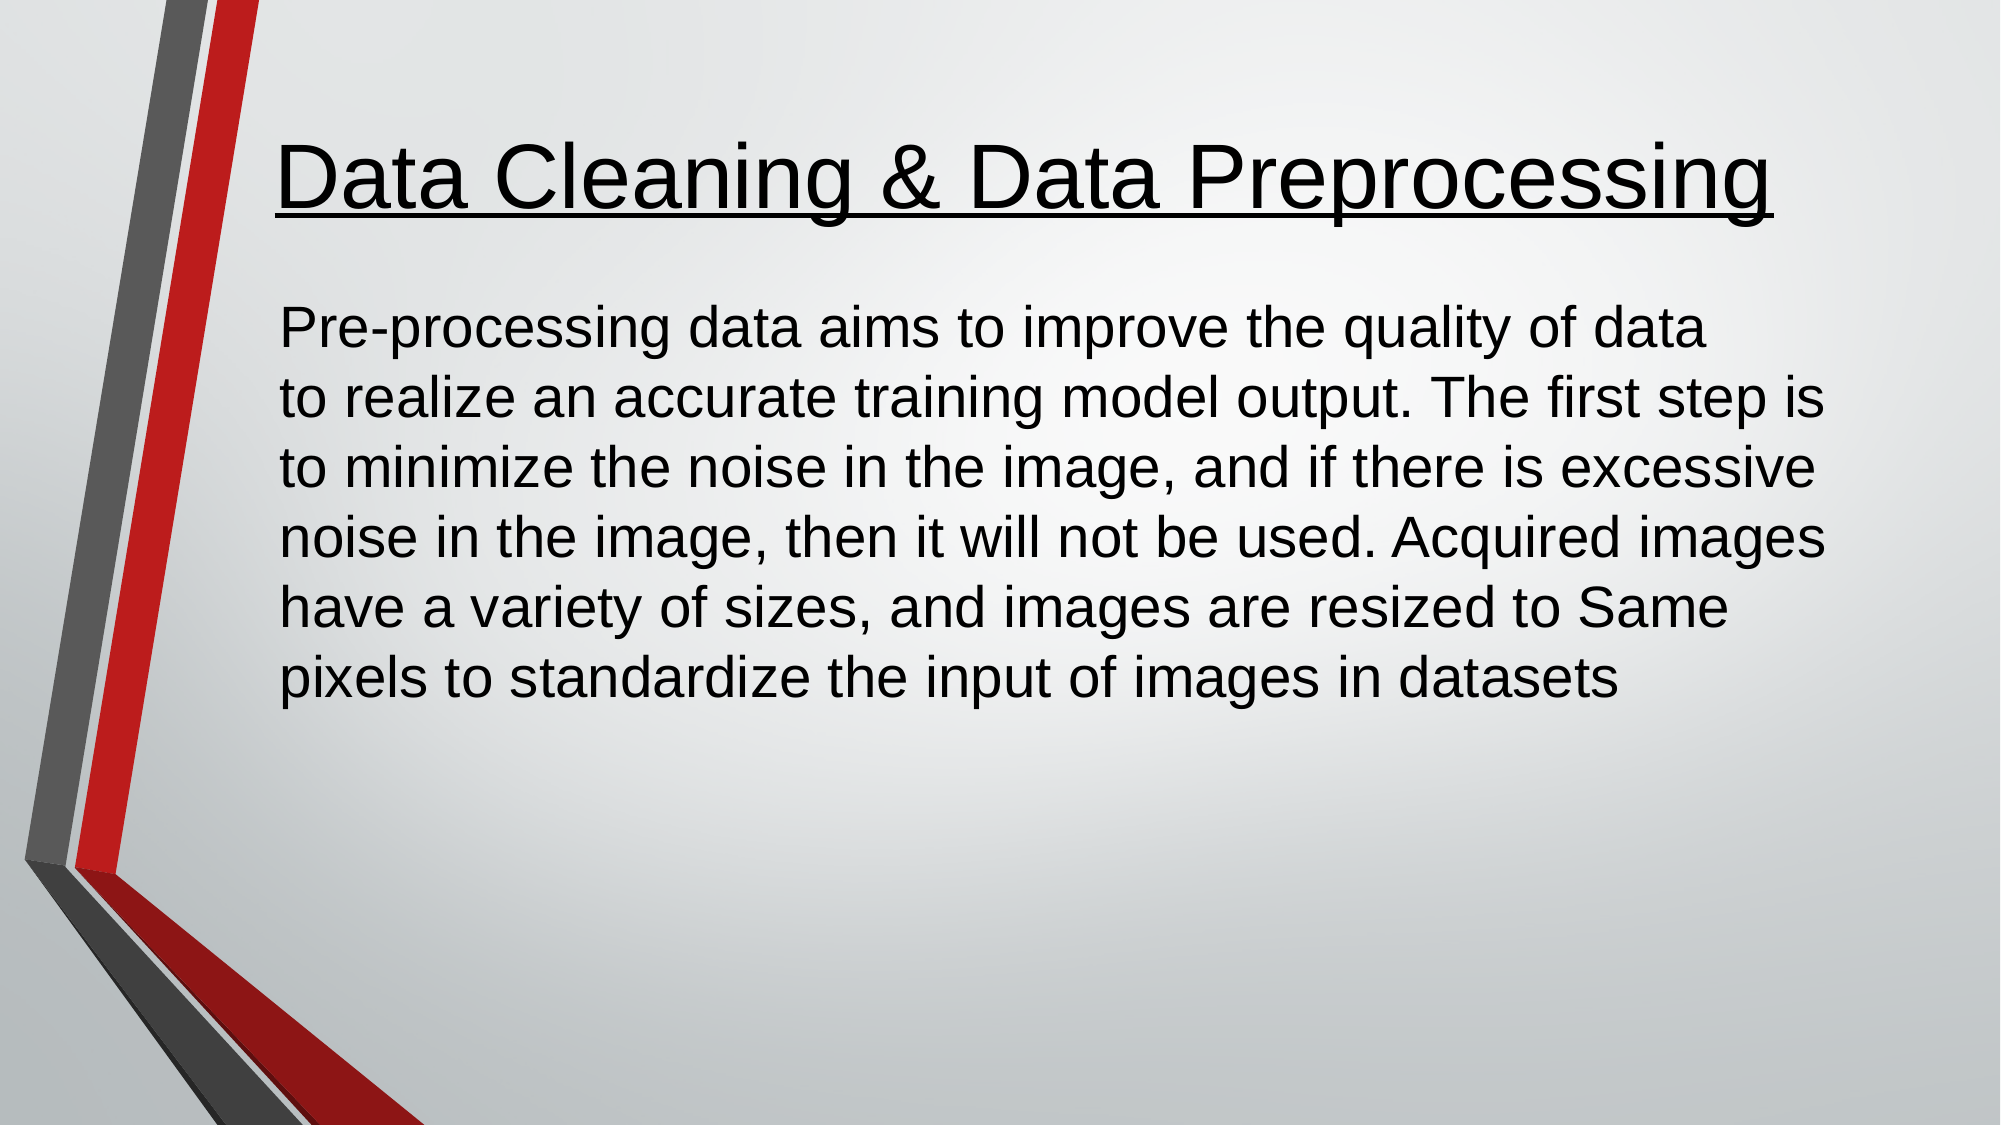

Data Cleaning & Data Preprocessing
Pre-processing data aims to improve the quality of data
to realize an accurate training model output. The first step is
to minimize the noise in the image, and if there is excessive
noise in the image, then it will not be used. Acquired images
have a variety of sizes, and images are resized to Same
pixels to standardize the input of images in datasets